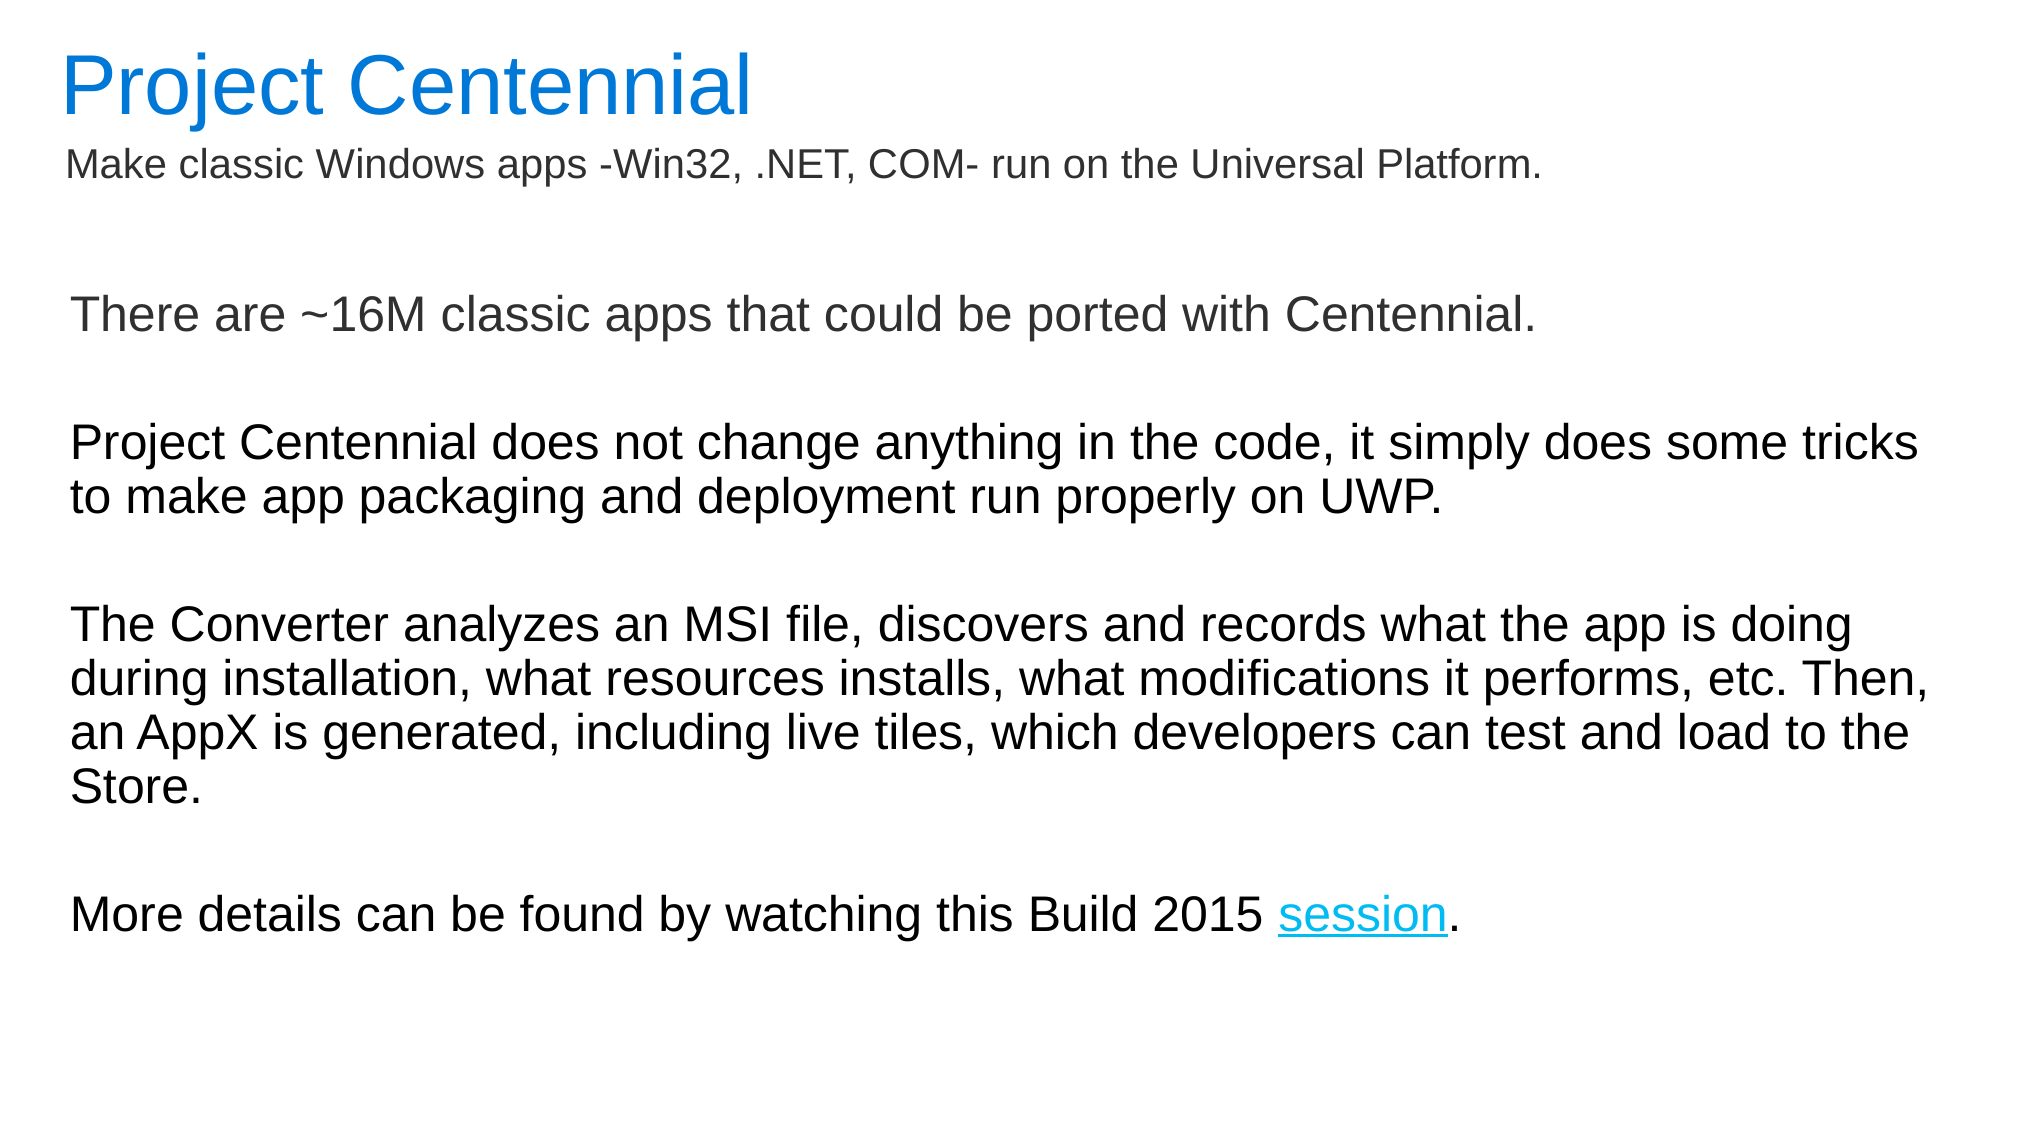

Project Centennial
Make classic Windows apps -Win32, .NET, COM- run on the Universal Platform.
There are ~16M classic apps that could be ported with Centennial.

Project Centennial does not change anything in the code, it simply does some tricks to make app packaging and deployment run properly on UWP.

The Converter analyzes an MSI file, discovers and records what the app is doing during installation, what resources installs, what modifications it performs, etc. Then, an AppX is generated, including live tiles, which developers can test and load to the Store.

More details can be found by watching this Build 2015 session.